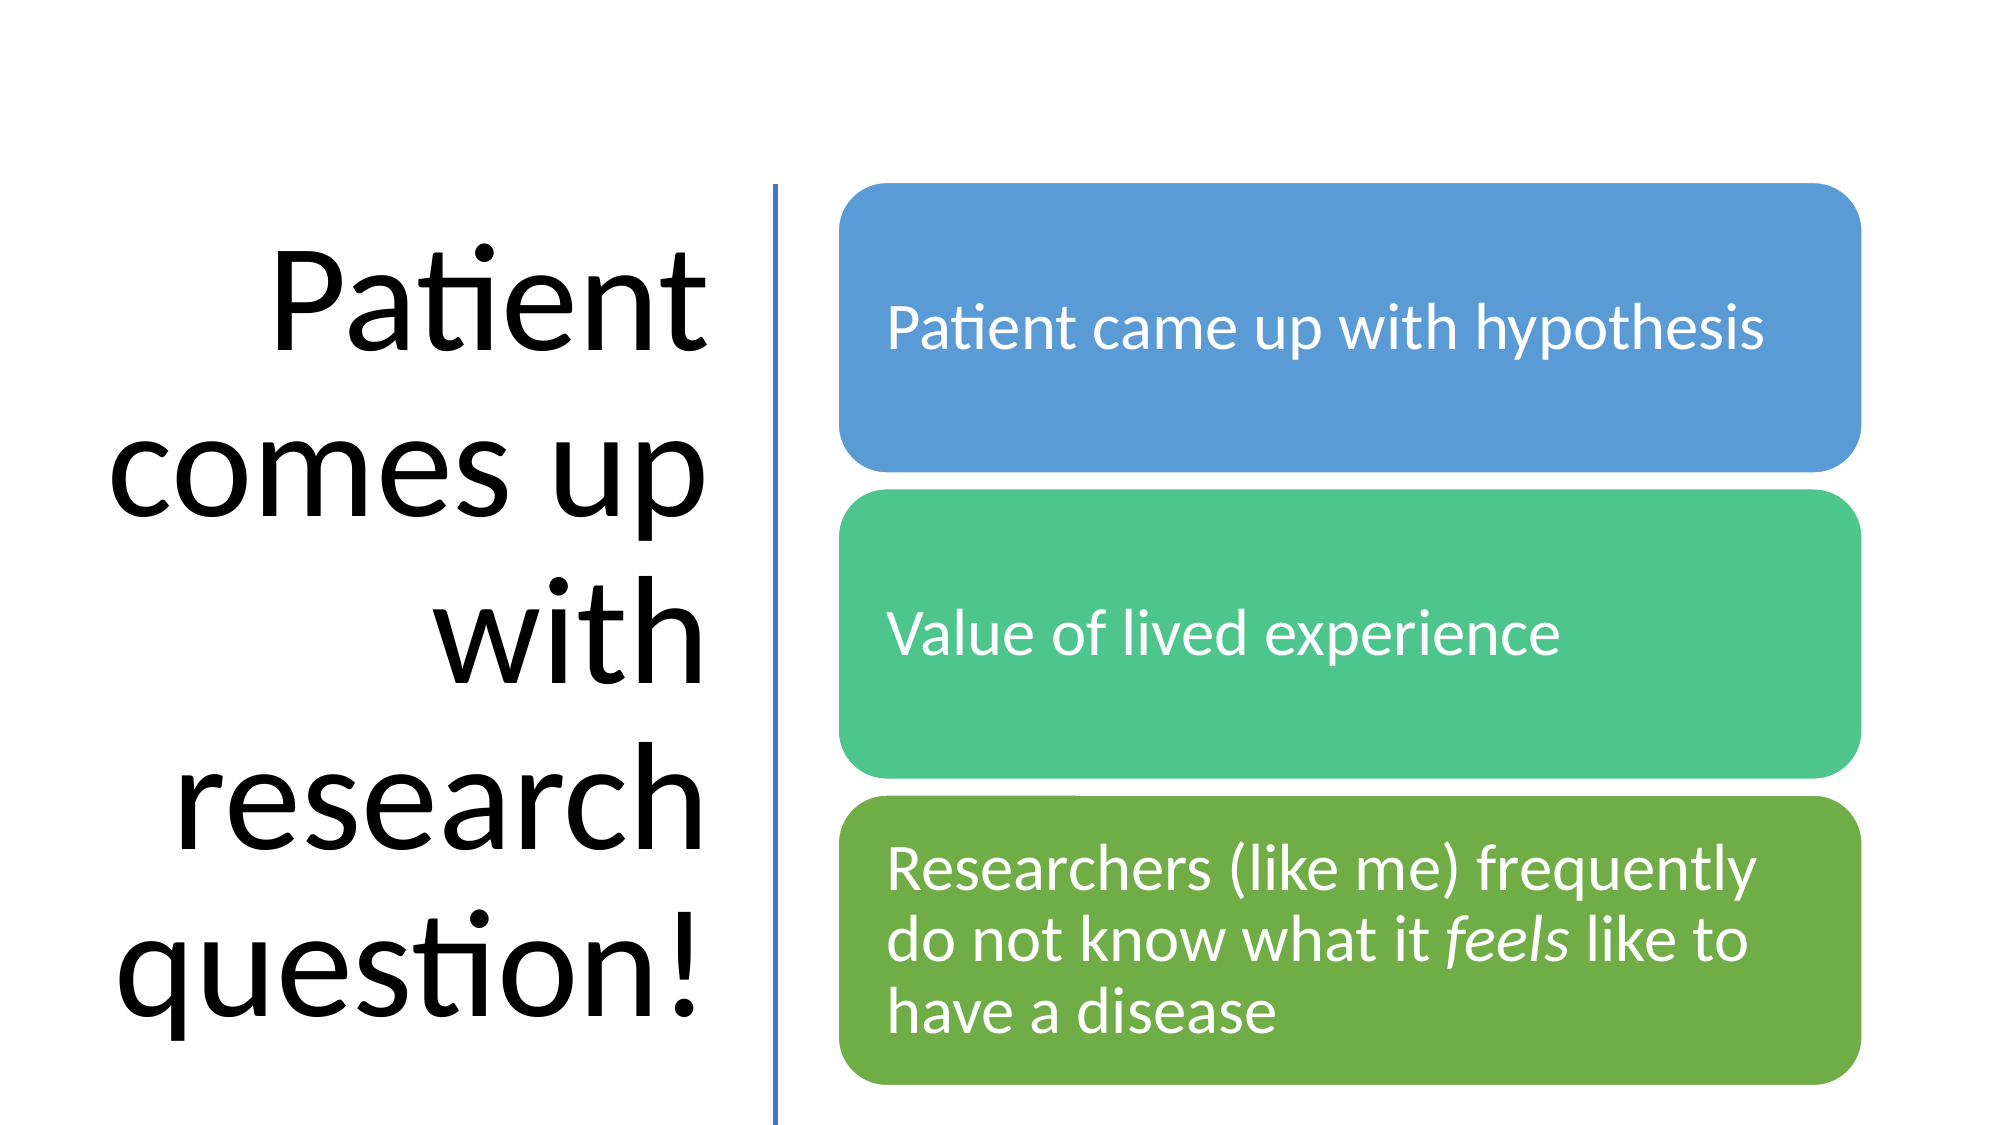

# Patient comes up with research question!
Patient came up with hypothesis
Value of lived experience
Researchers (like me) frequently do not know what it feels like to have a disease